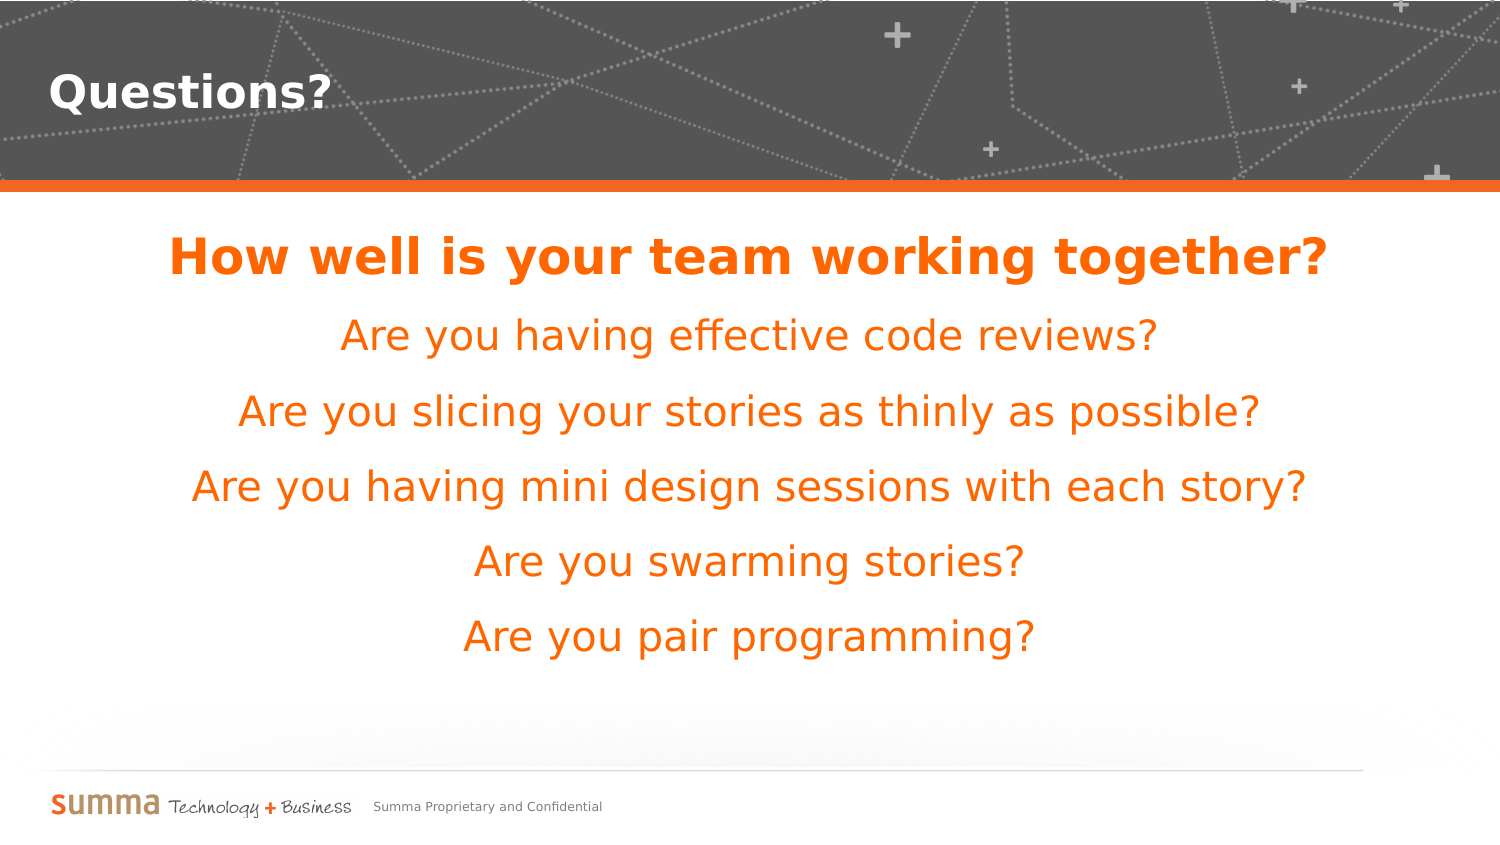

# Questions?
How well is your team working together?
Are you having effective code reviews?
Are you slicing your stories as thinly as possible?
Are you having mini design sessions with each story?
Are you swarming stories?
Are you pair programming?